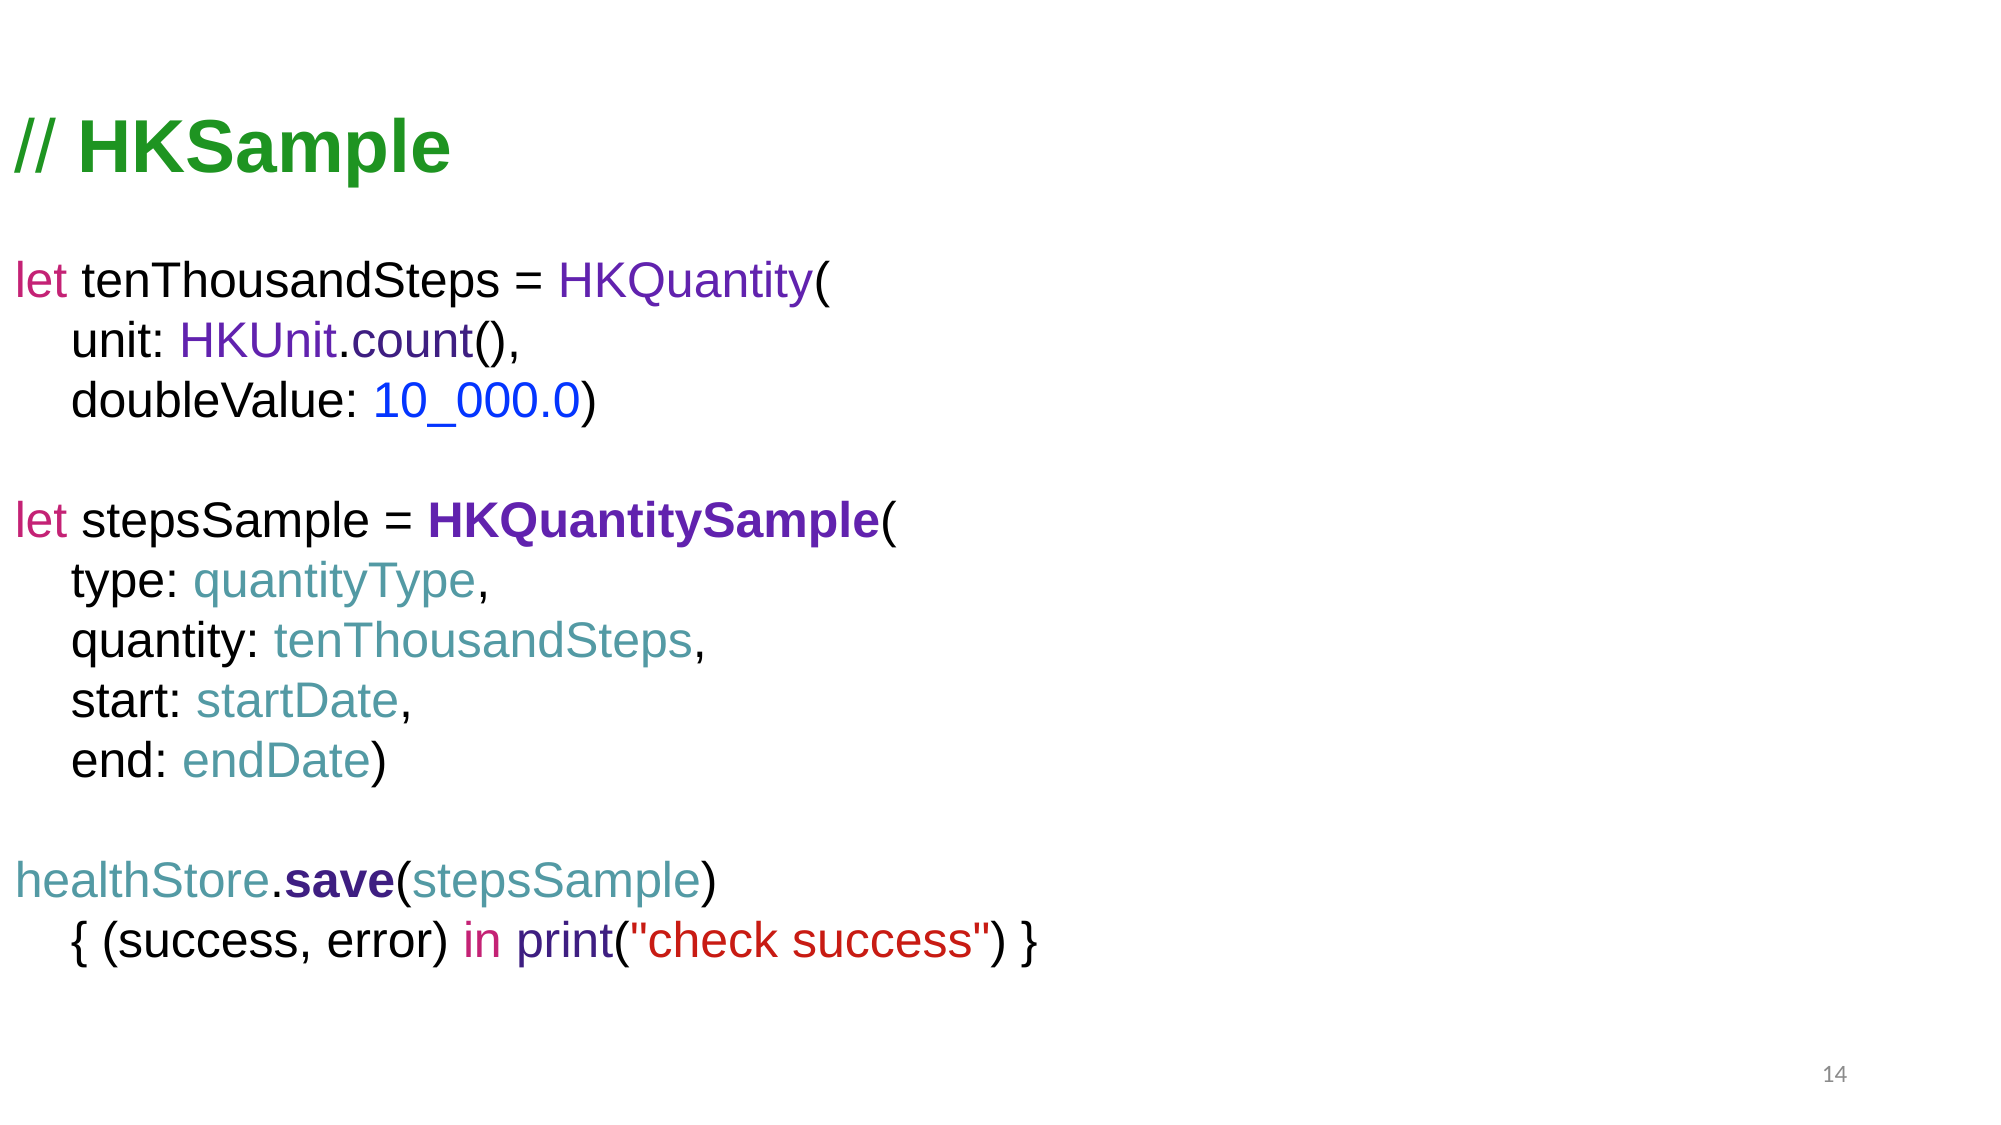

// HKSample

let tenThousandSteps = HKQuantity(
    unit: HKUnit.count(),
    doubleValue: 10_000.0)

let stepsSample = HKQuantitySample(
    type: quantityType,
    quantity: tenThousandSteps,
    start: startDate,
    end: endDate)

healthStore.save(stepsSample)
    { (success, error) in print("check success") }
14